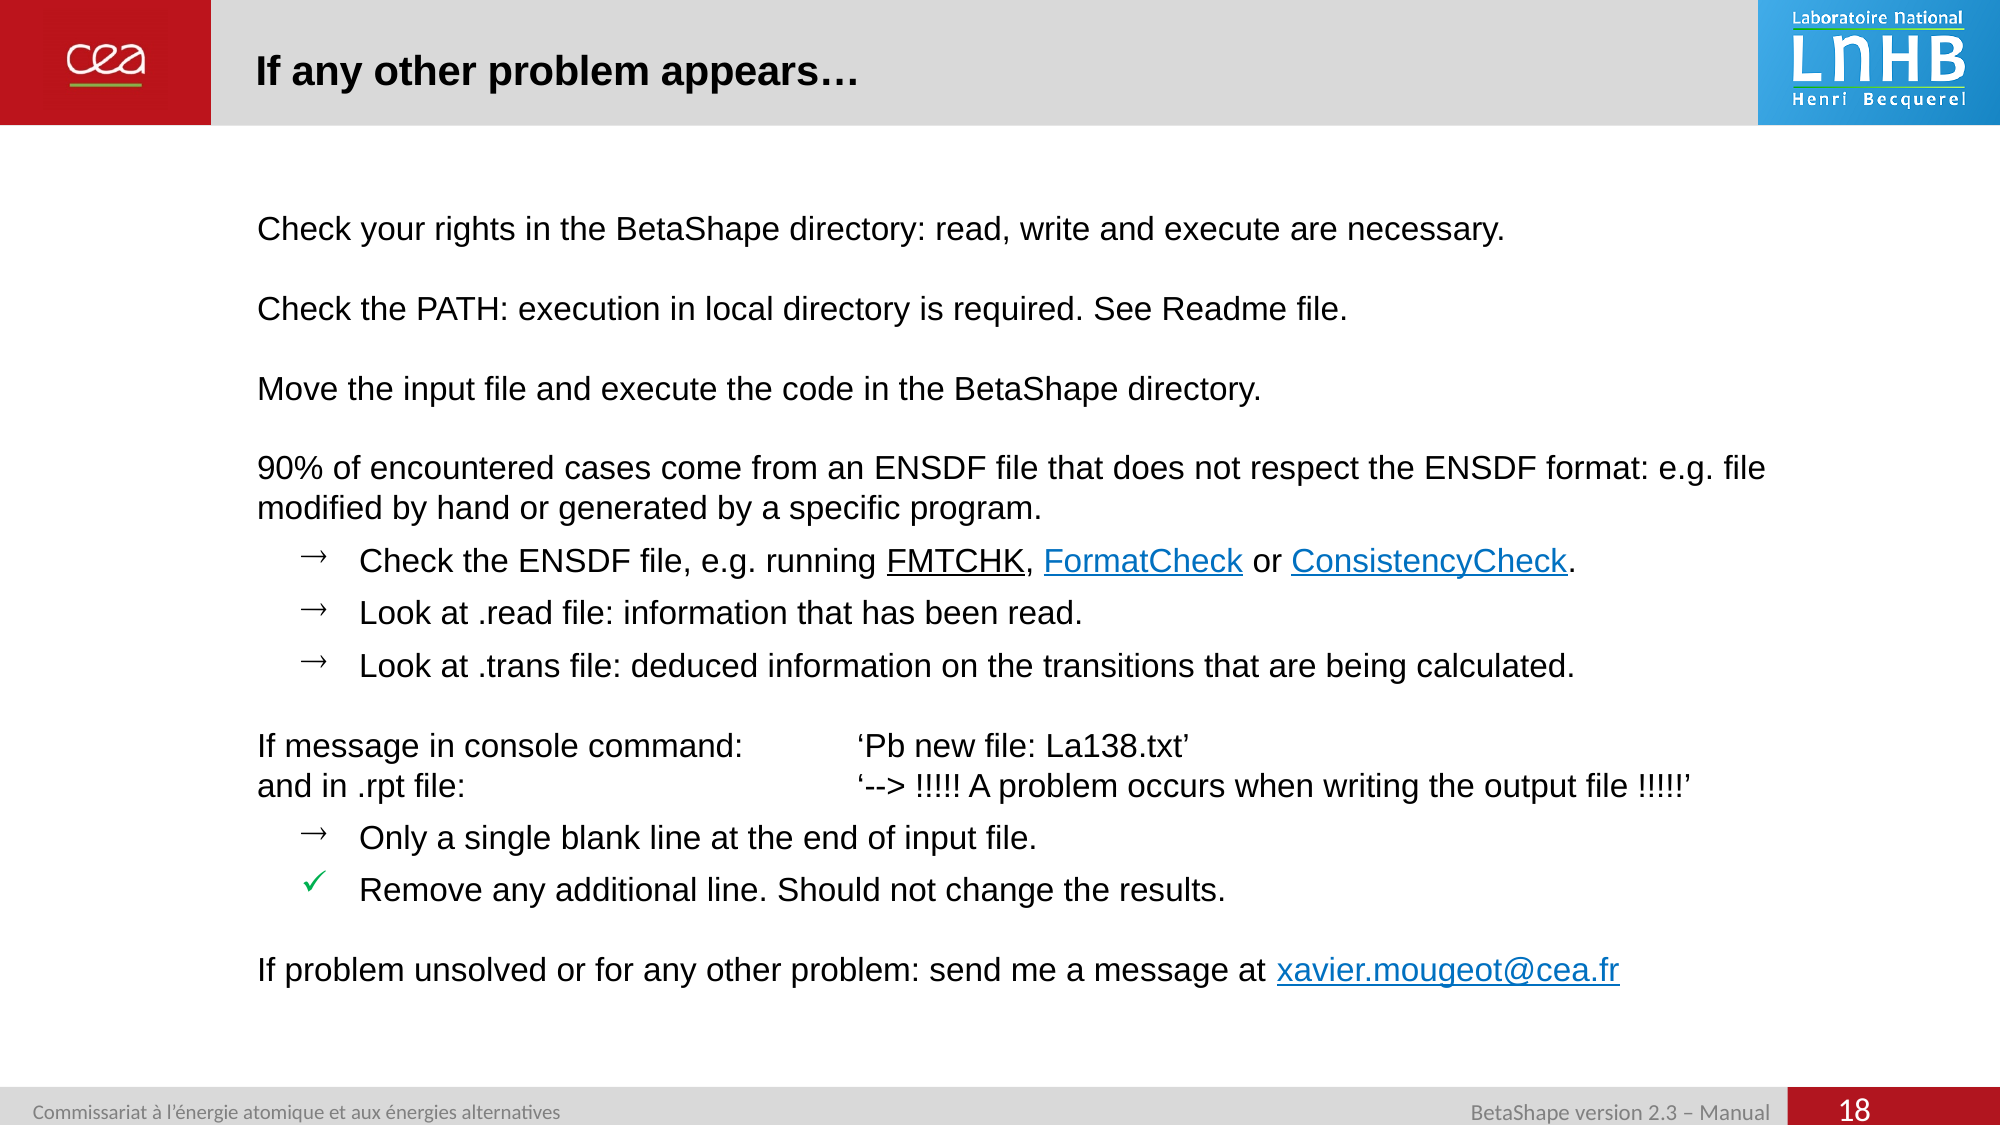

If any other problem appears…
Check your rights in the BetaShape directory: read, write and execute are necessary.

Check the PATH: execution in local directory is required. See Readme file.

Move the input file and execute the code in the BetaShape directory.

90% of encountered cases come from an ENSDF file that does not respect the ENSDF format: e.g. file modified by hand or generated by a specific program.
Check the ENSDF file, e.g. running FMTCHK, FormatCheck or ConsistencyCheck.
Look at .read file: information that has been read.
Look at .trans file: deduced information on the transitions that are being calculated.

If message in console command: 	‘Pb new file: La138.txt’
and in .rpt file: 			‘--> !!!!! A problem occurs when writing the output file !!!!!’
Only a single blank line at the end of input file.
Remove any additional line. Should not change the results.

If problem unsolved or for any other problem: send me a message at xavier.mougeot@cea.fr
18